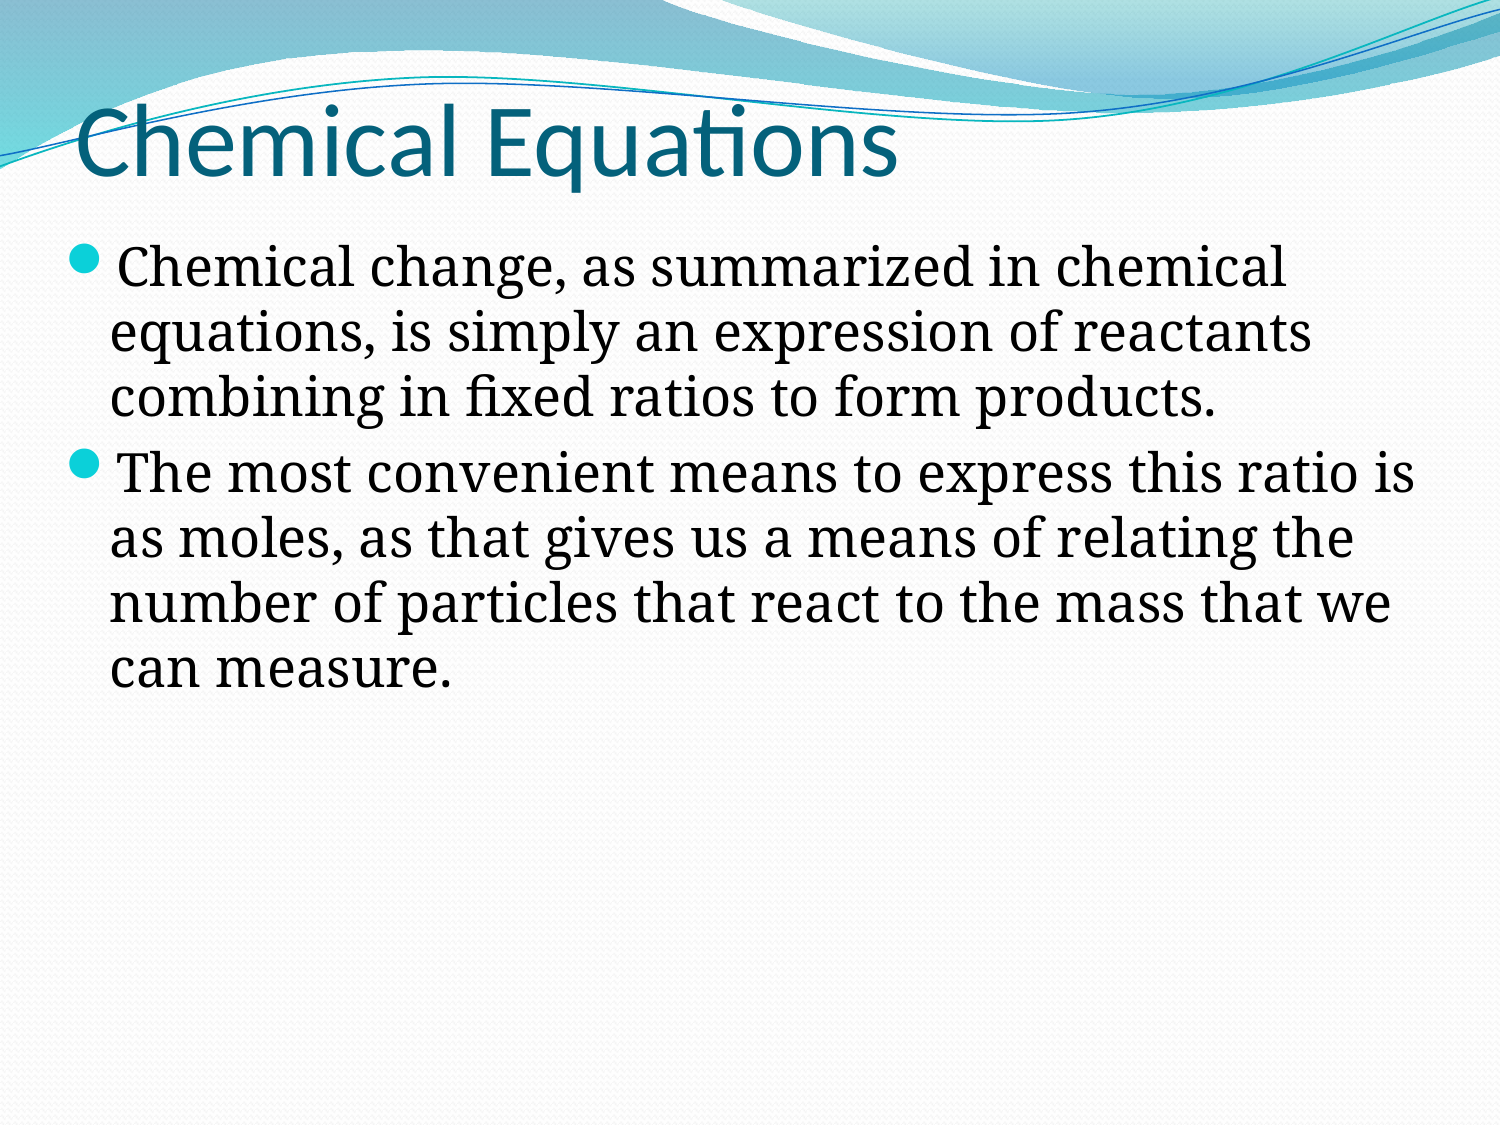

# Chemical Equations
Chemical change, as summarized in chemical equations, is simply an expression of reactants combining in fixed ratios to form products.
The most convenient means to express this ratio is as moles, as that gives us a means of relating the number of particles that react to the mass that we can measure.